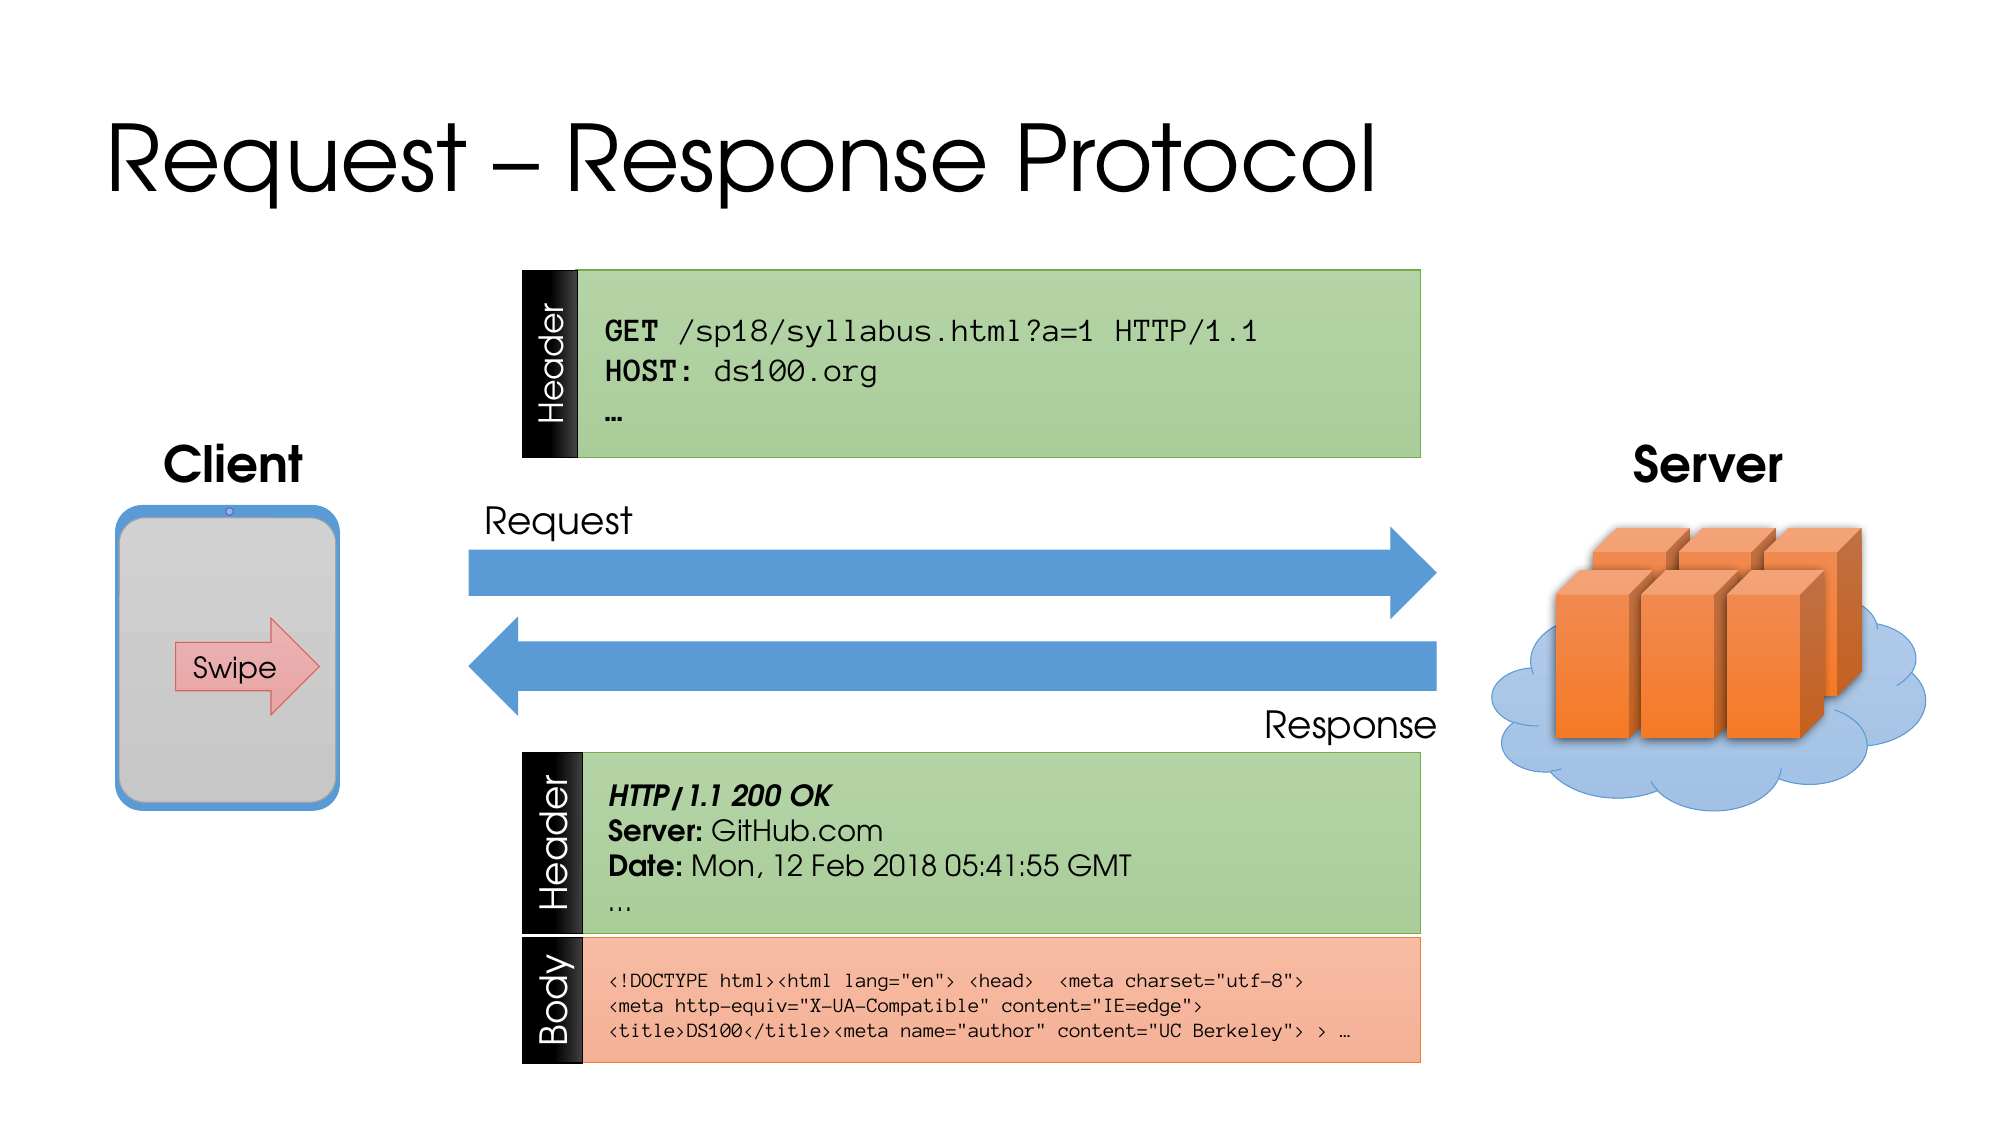

# Request – Response Protocol
GET /sp18/syllabus.html?a=1 HTTP/1.1
HOST: ds100.org
…
Header
Client
Server
Request

Swipe
Response
HTTP/1.1 200 OK
Server: GitHub.com
Date: Mon, 12 Feb 2018 05:41:55 GMT
…
Header
<!DOCTYPE html><html lang="en"> <head>  <meta charset="utf-8">    <meta http-equiv="X-UA-Compatible" content="IE=edge">    <title>DS100</title><meta name="author" content="UC Berkeley"> > …
Body